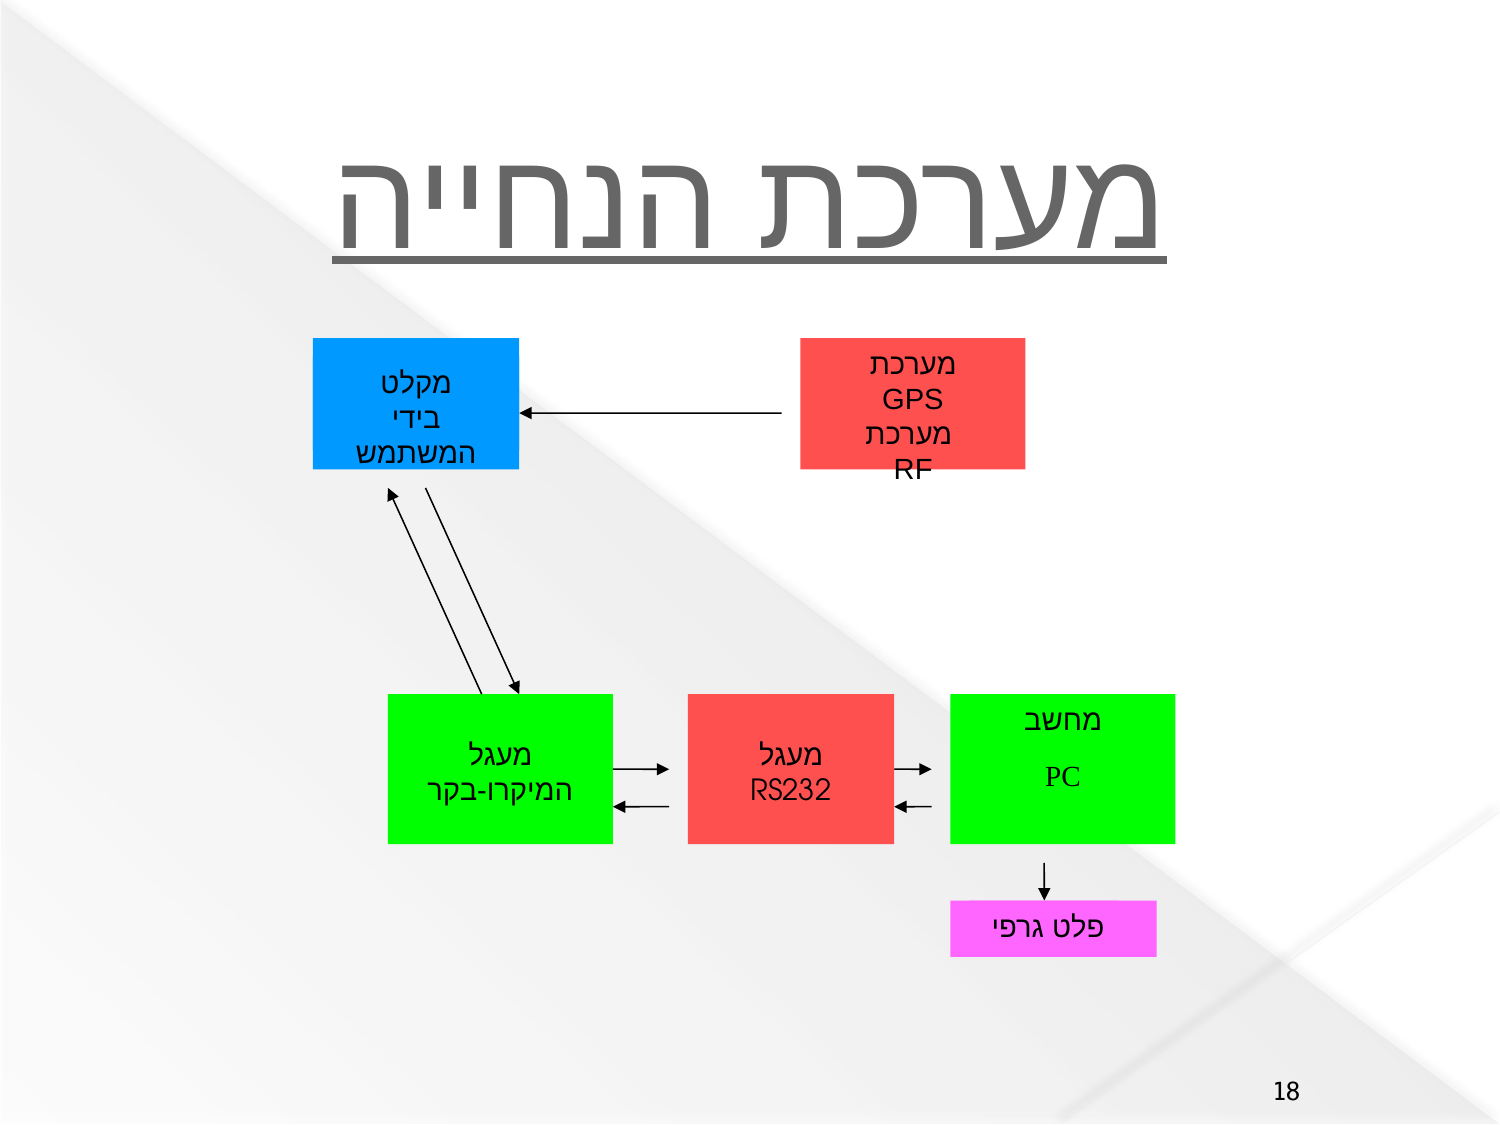

מערכת הנחייה

מערכת
GPS
מערכת
RF
מקלט
בידי המשתמש

מעגל
המיקרו-בקר

מעגל
RS232

מחשב
PC

פלט גרפי
18